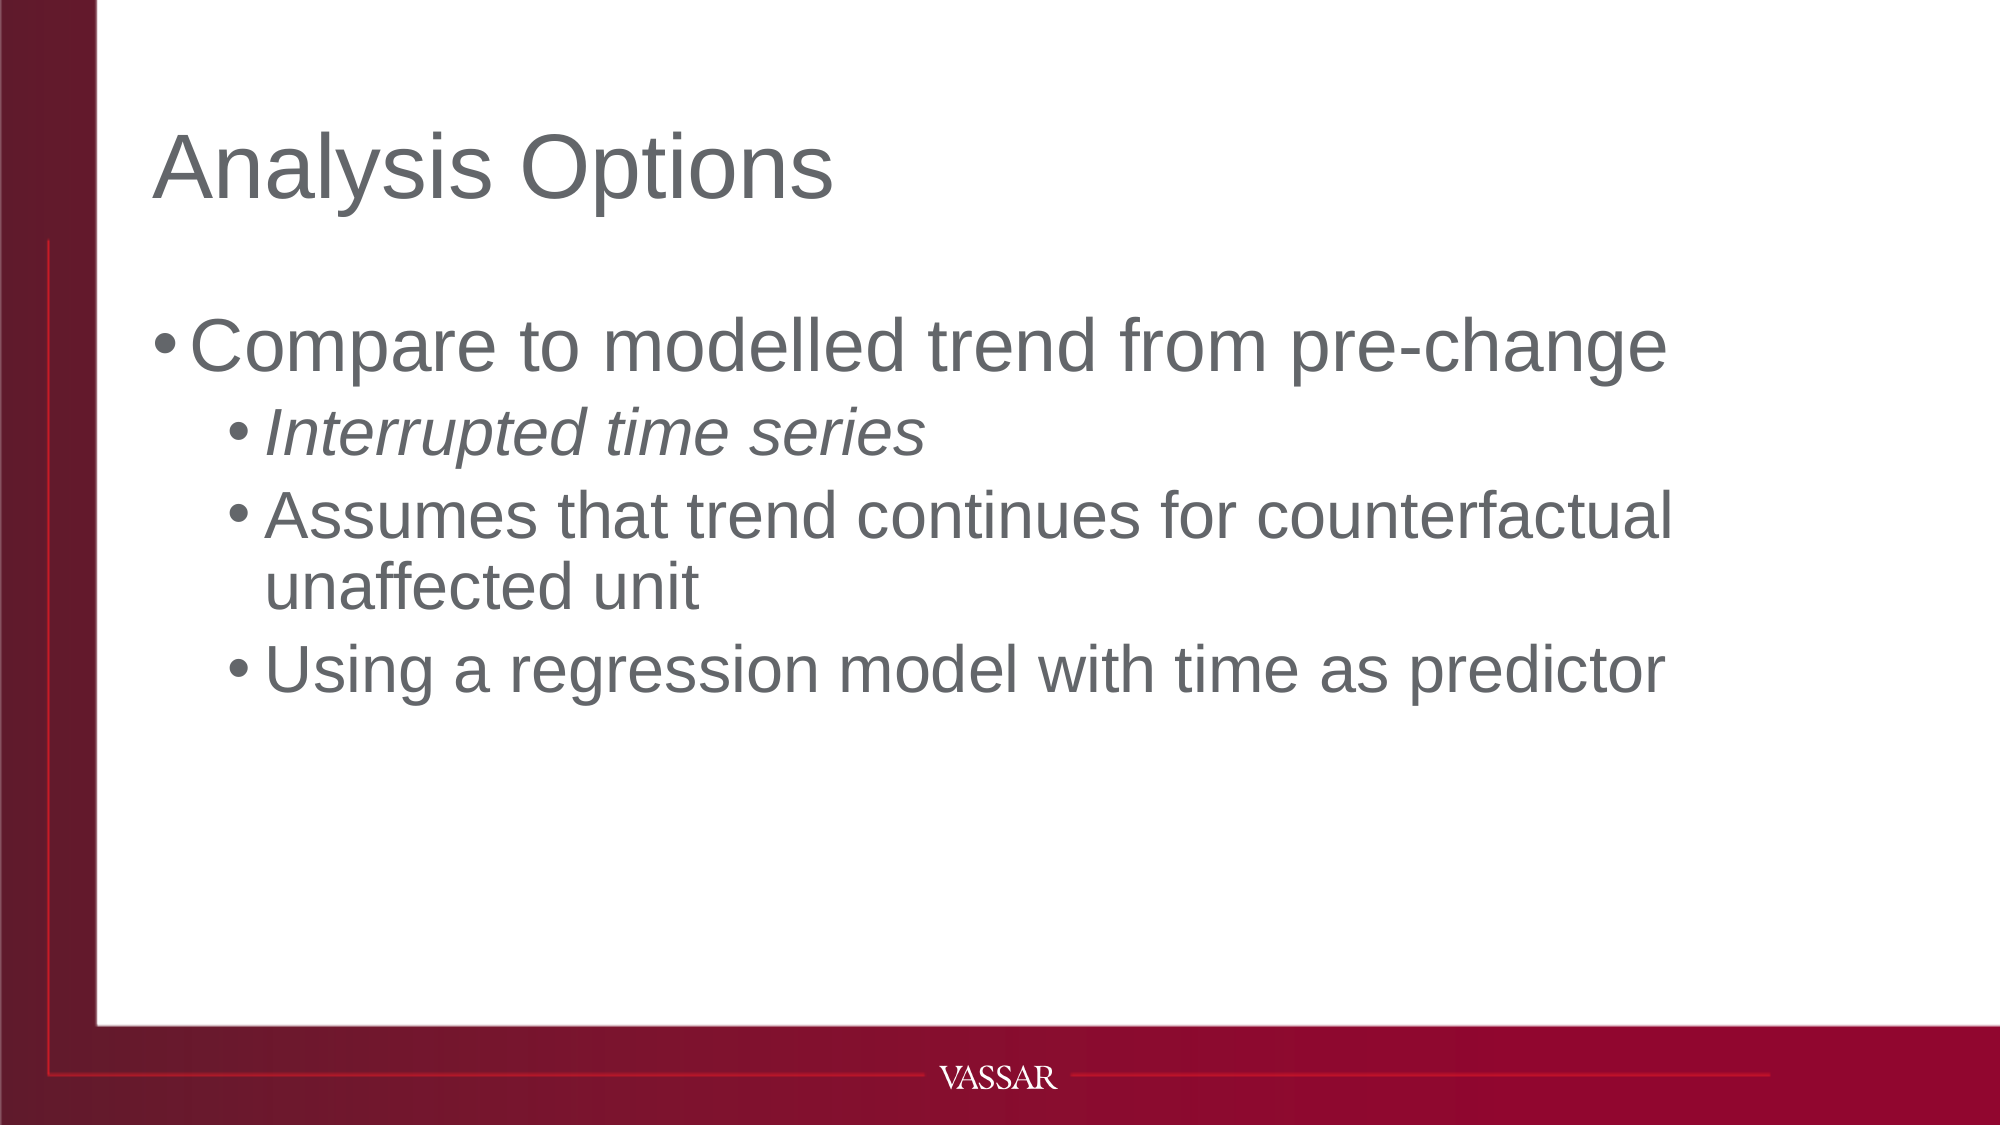

# Analysis Options
Compare to modelled trend from pre-change
Interrupted time series
Assumes that trend continues for counterfactual unaffected unit
Using a regression model with time as predictor